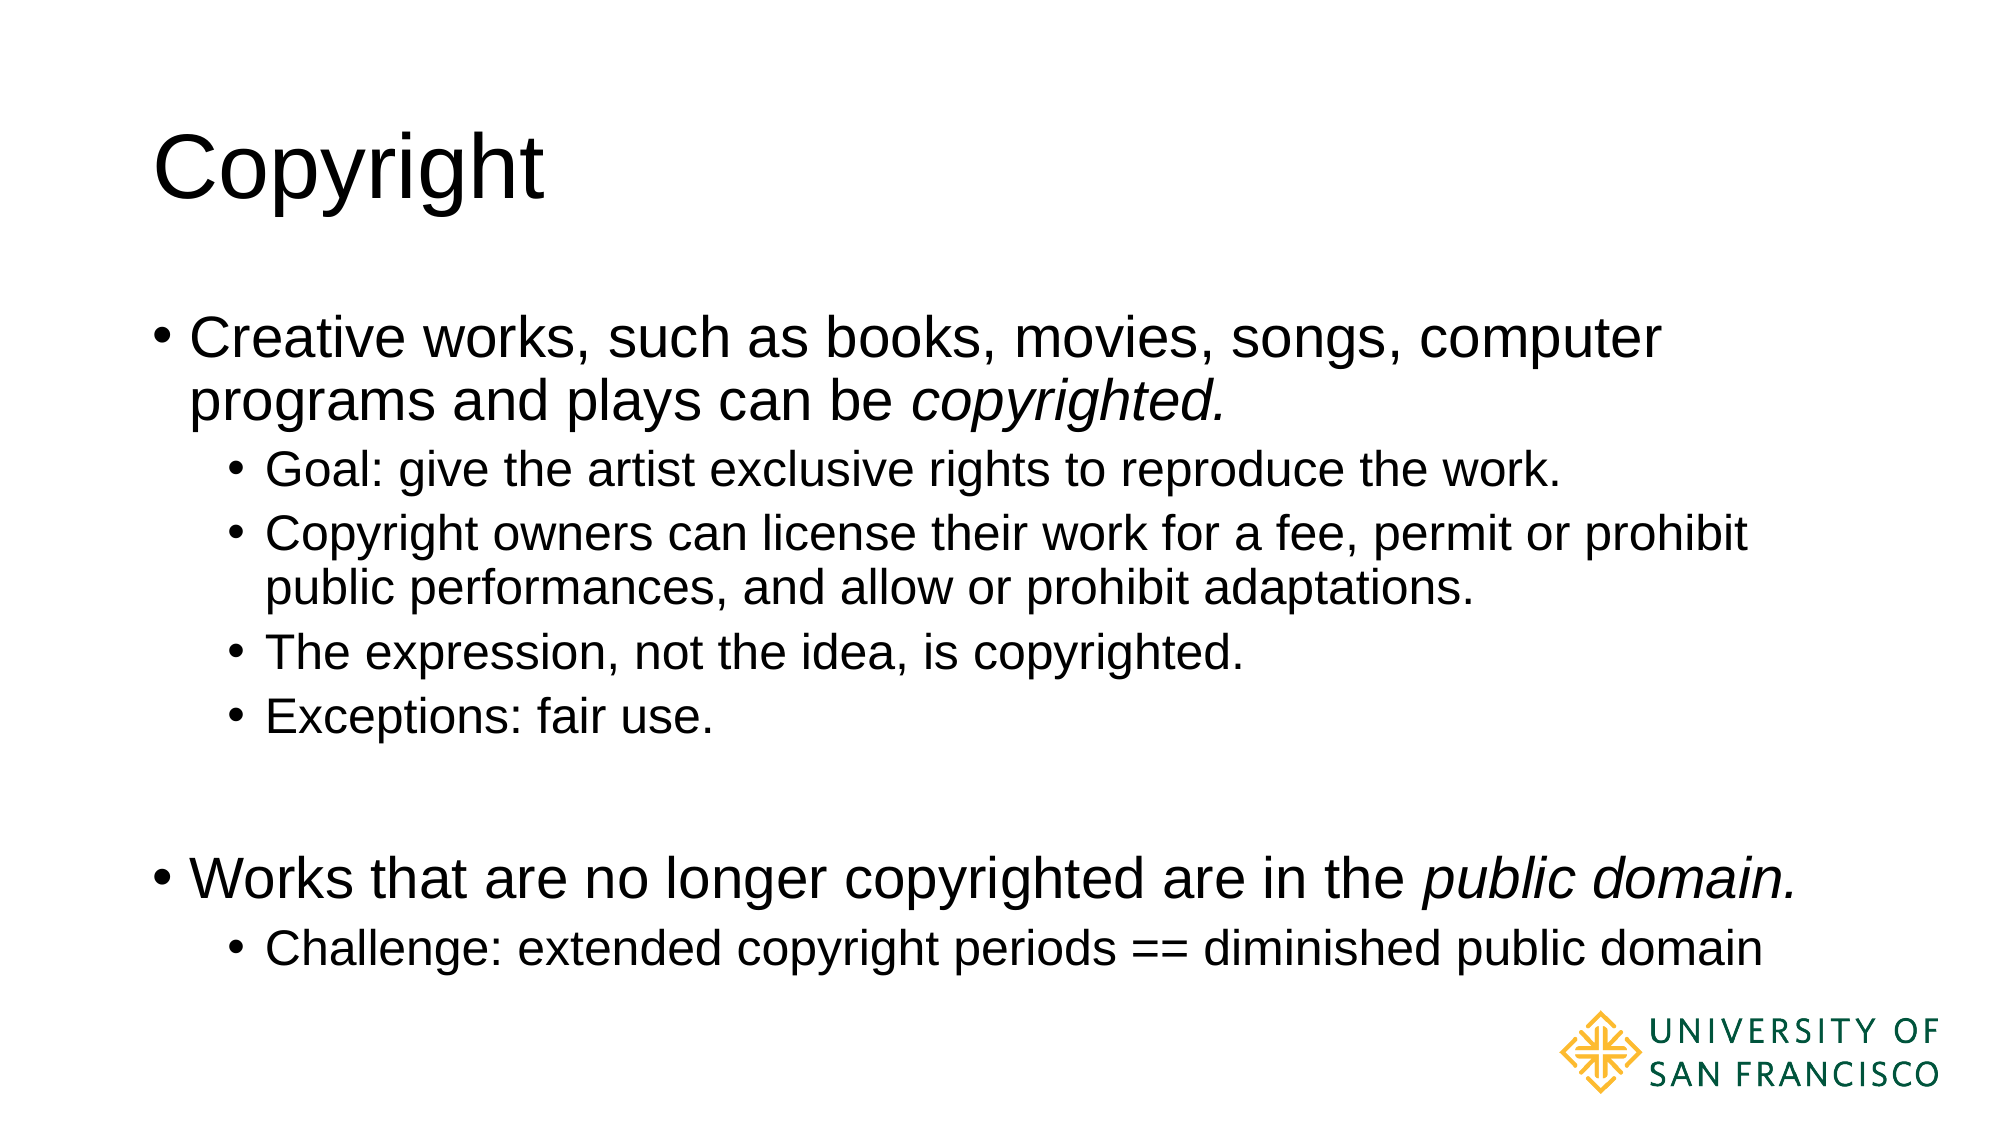

# Copyright
Creative works, such as books, movies, songs, computer programs and plays can be copyrighted.
Goal: give the artist exclusive rights to reproduce the work.
Copyright owners can license their work for a fee, permit or prohibit public performances, and allow or prohibit adaptations.
The expression, not the idea, is copyrighted.
Exceptions: fair use.

Works that are no longer copyrighted are in the public domain.
Challenge: extended copyright periods == diminished public domain